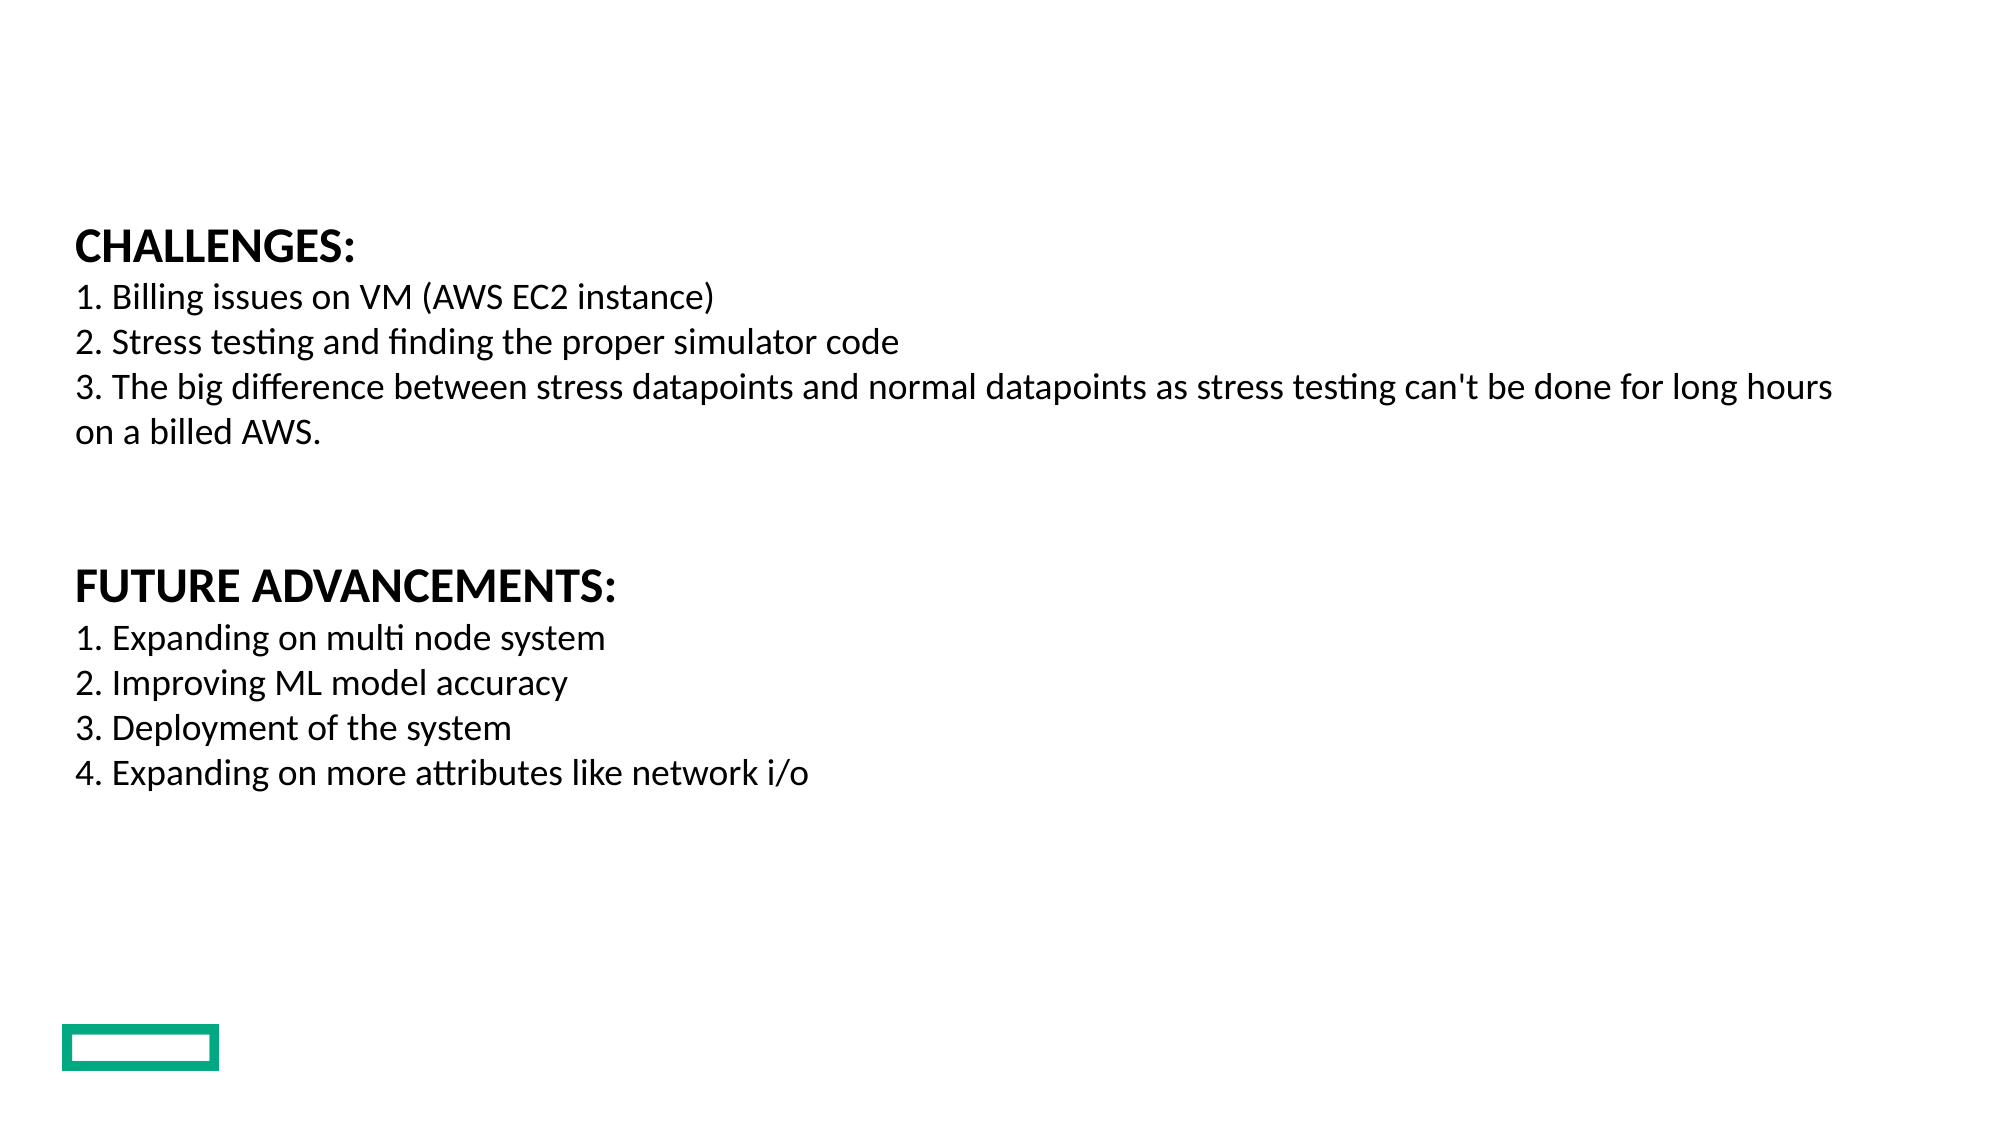

CHALLENGES:
1. Billing issues on VM (AWS EC2 instance)
2. Stress testing and finding the proper simulator code
3. The big difference between stress datapoints and normal datapoints as stress testing can't be done for long hours      on a billed AWS.
FUTURE ADVANCEMENTS:
1. Expanding on multi node system
2. Improving ML model accuracy
3. Deployment of the system
4. Expanding on more attributes like network i/o